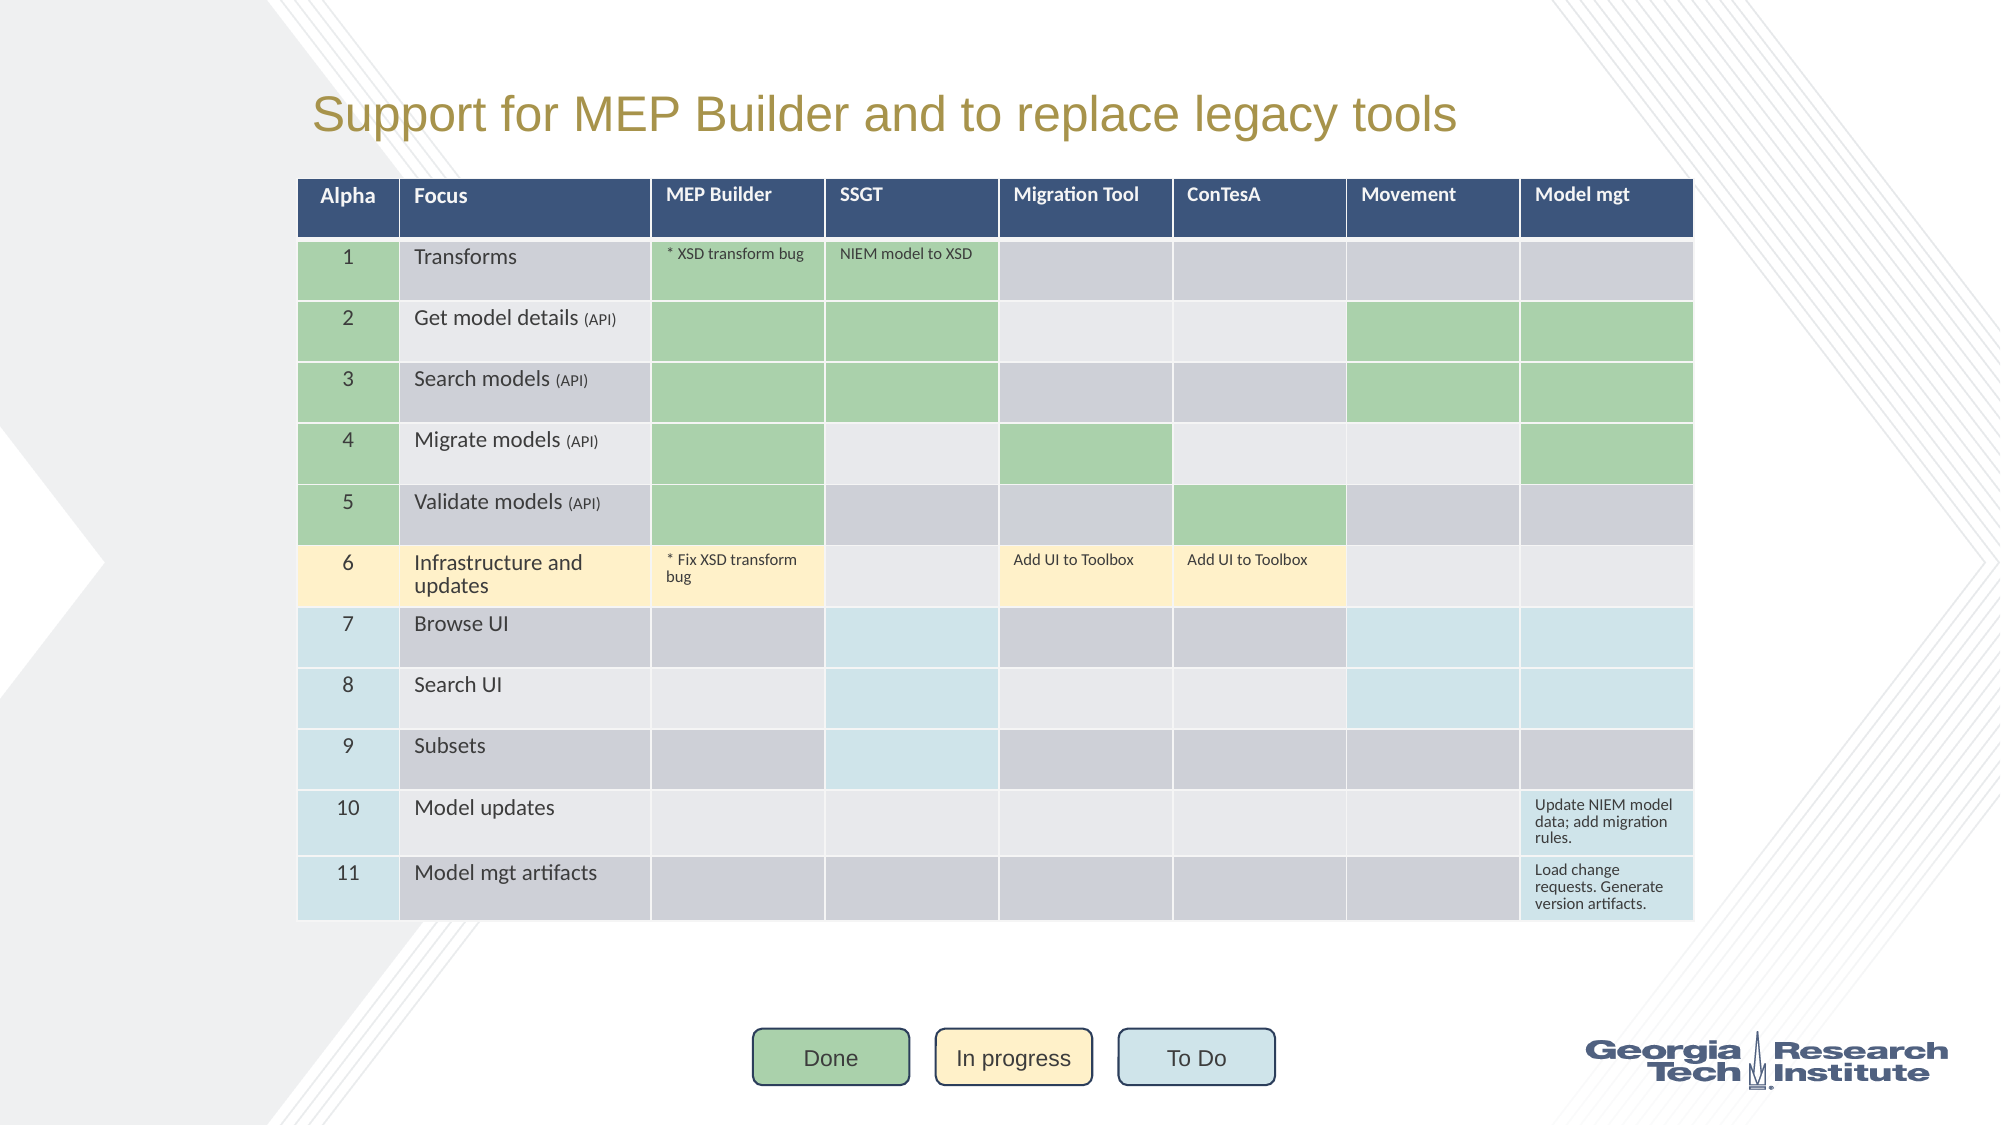

# Support for MEP Builder and to replace legacy tools
| Alpha | Focus | MEP Builder | SSGT | Migration Tool | ConTesA | Movement | Model mgt |
| --- | --- | --- | --- | --- | --- | --- | --- |
| 1 | Transforms | \* XSD transform bug | NIEM model to XSD |  |  |  |  |
| 2 | Get model details (API) |  |  |  |  |  |  |
| 3 | Search models (API) |  |  |  |  |  |  |
| 4 | Migrate models (API) |  |  |  |  |  |  |
| 5 | Validate models (API) |  |  |  |  |  |  |
| 6 | Infrastructure and updates | \* Fix XSD transform bug |  | Add UI to Toolbox | Add UI to Toolbox |  |  |
| 7 | Browse UI |  |  |  |  |  |  |
| 8 | Search UI |  |  |  |  |  |  |
| 9 | Subsets |  |  |  |  |  |  |
| 10 | Model updates |  |  |  |  |  | Update NIEM model data; add migration rules. |
| 11 | Model mgt artifacts |  |  |  |  |  | Load change requests. Generate version artifacts. |
Done
In progress
To Do